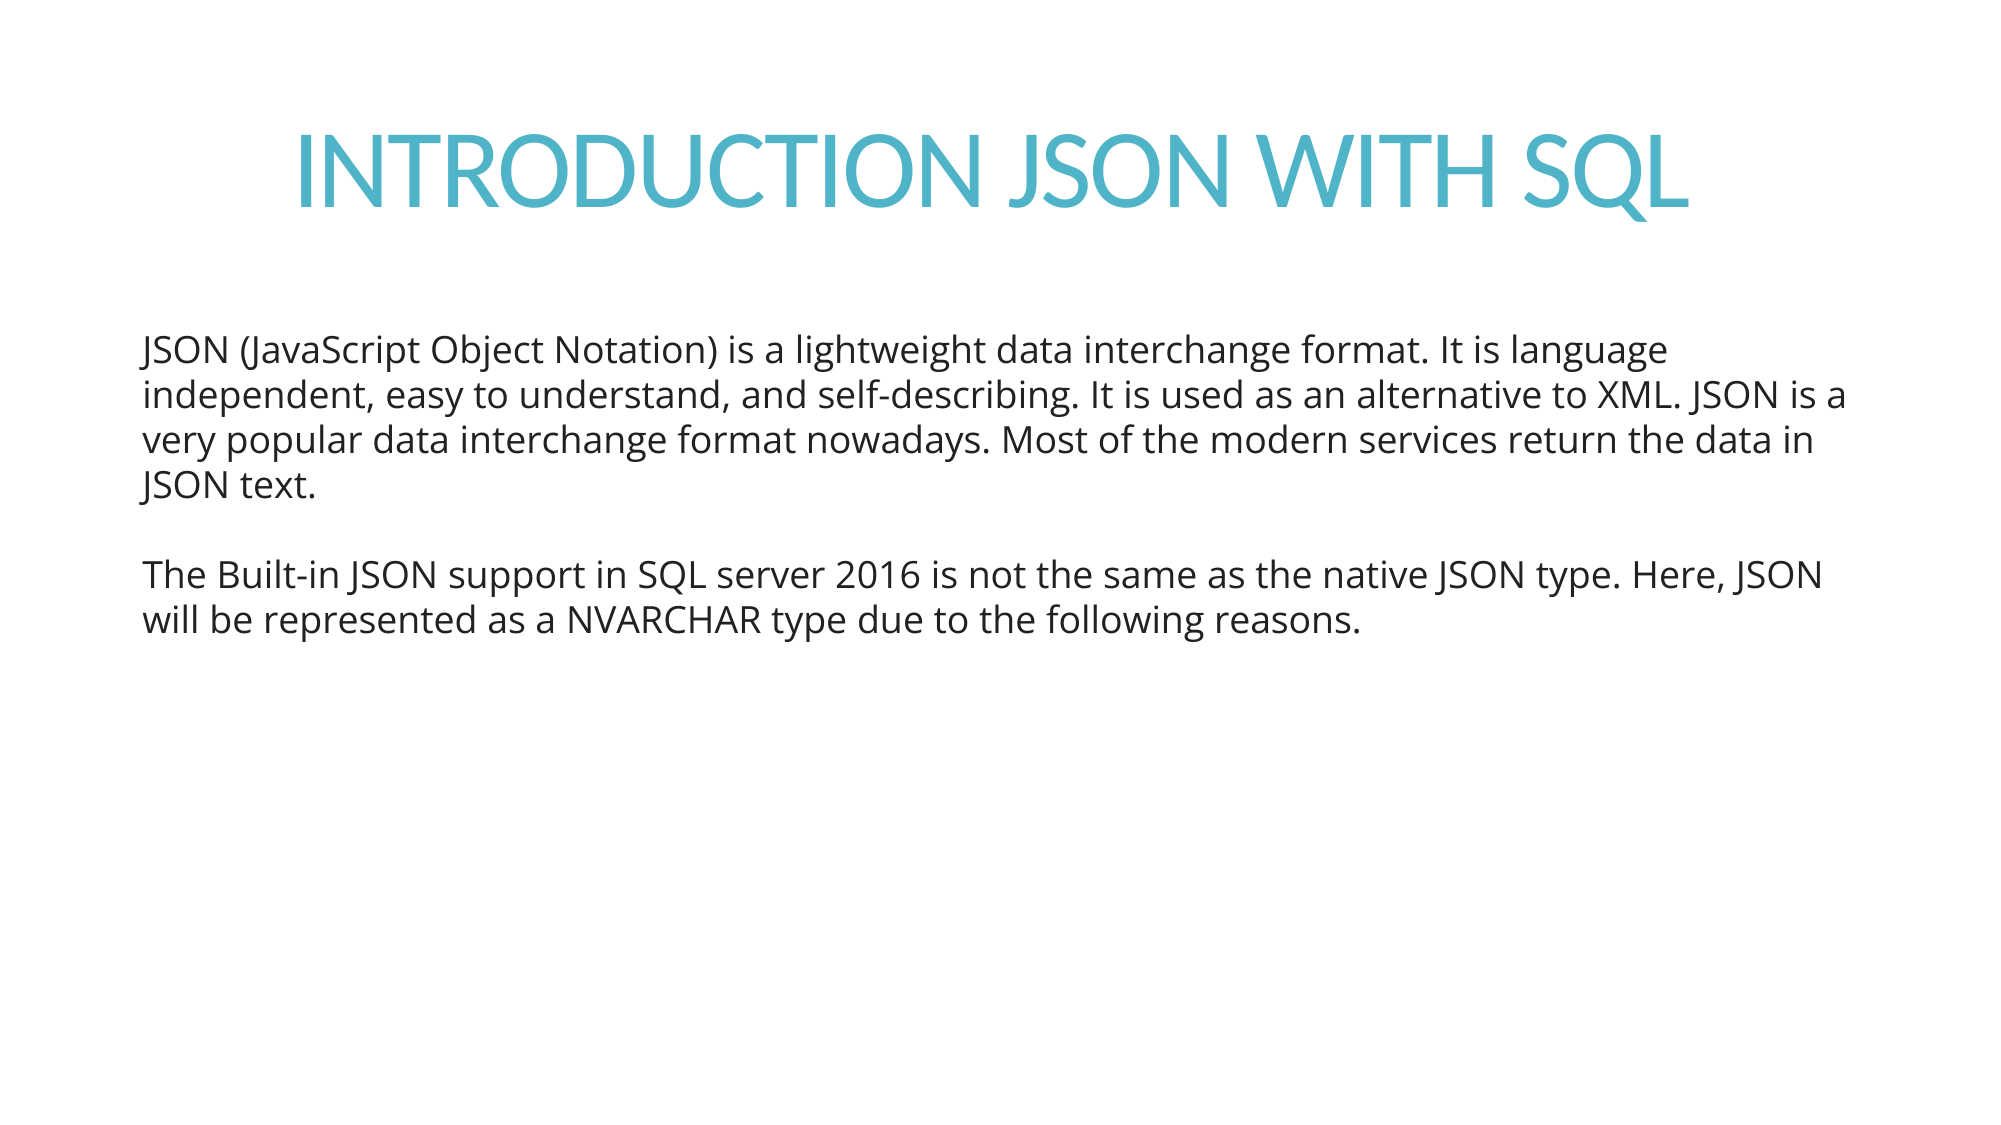

# INTRODUCTION JSON WITH SQL
JSON (JavaScript Object Notation) is a lightweight data interchange format. It is language independent, easy to understand, and self-describing. It is used as an alternative to XML. JSON is a very popular data interchange format nowadays. Most of the modern services return the data in JSON text.

The Built-in JSON support in SQL server 2016 is not the same as the native JSON type. Here, JSON will be represented as a NVARCHAR type due to the following reasons.